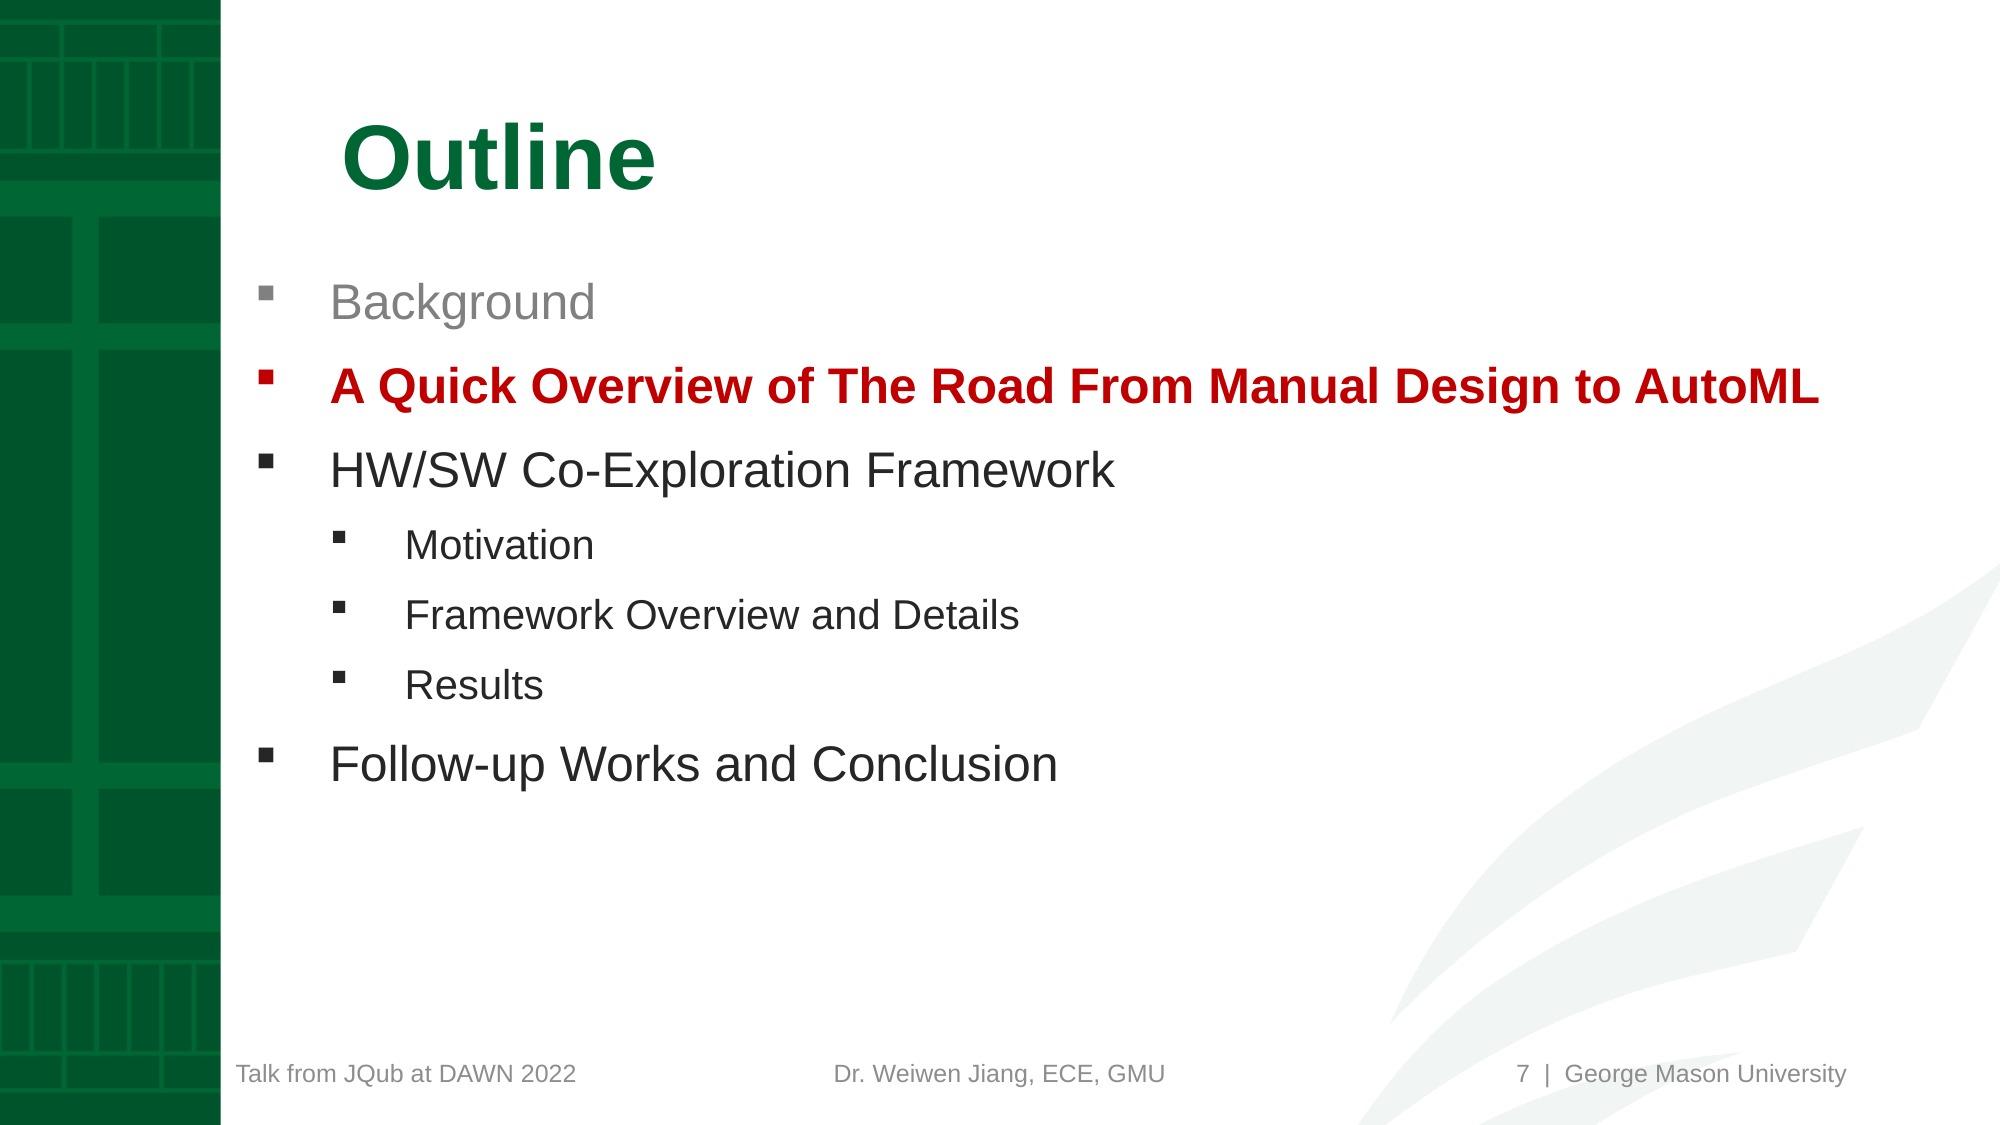

# Outline
Background
A Quick Overview of The Road From Manual Design to AutoML
HW/SW Co-Exploration Framework
Motivation
Framework Overview and Details
Results
Follow-up Works and Conclusion
7  |  George Mason University